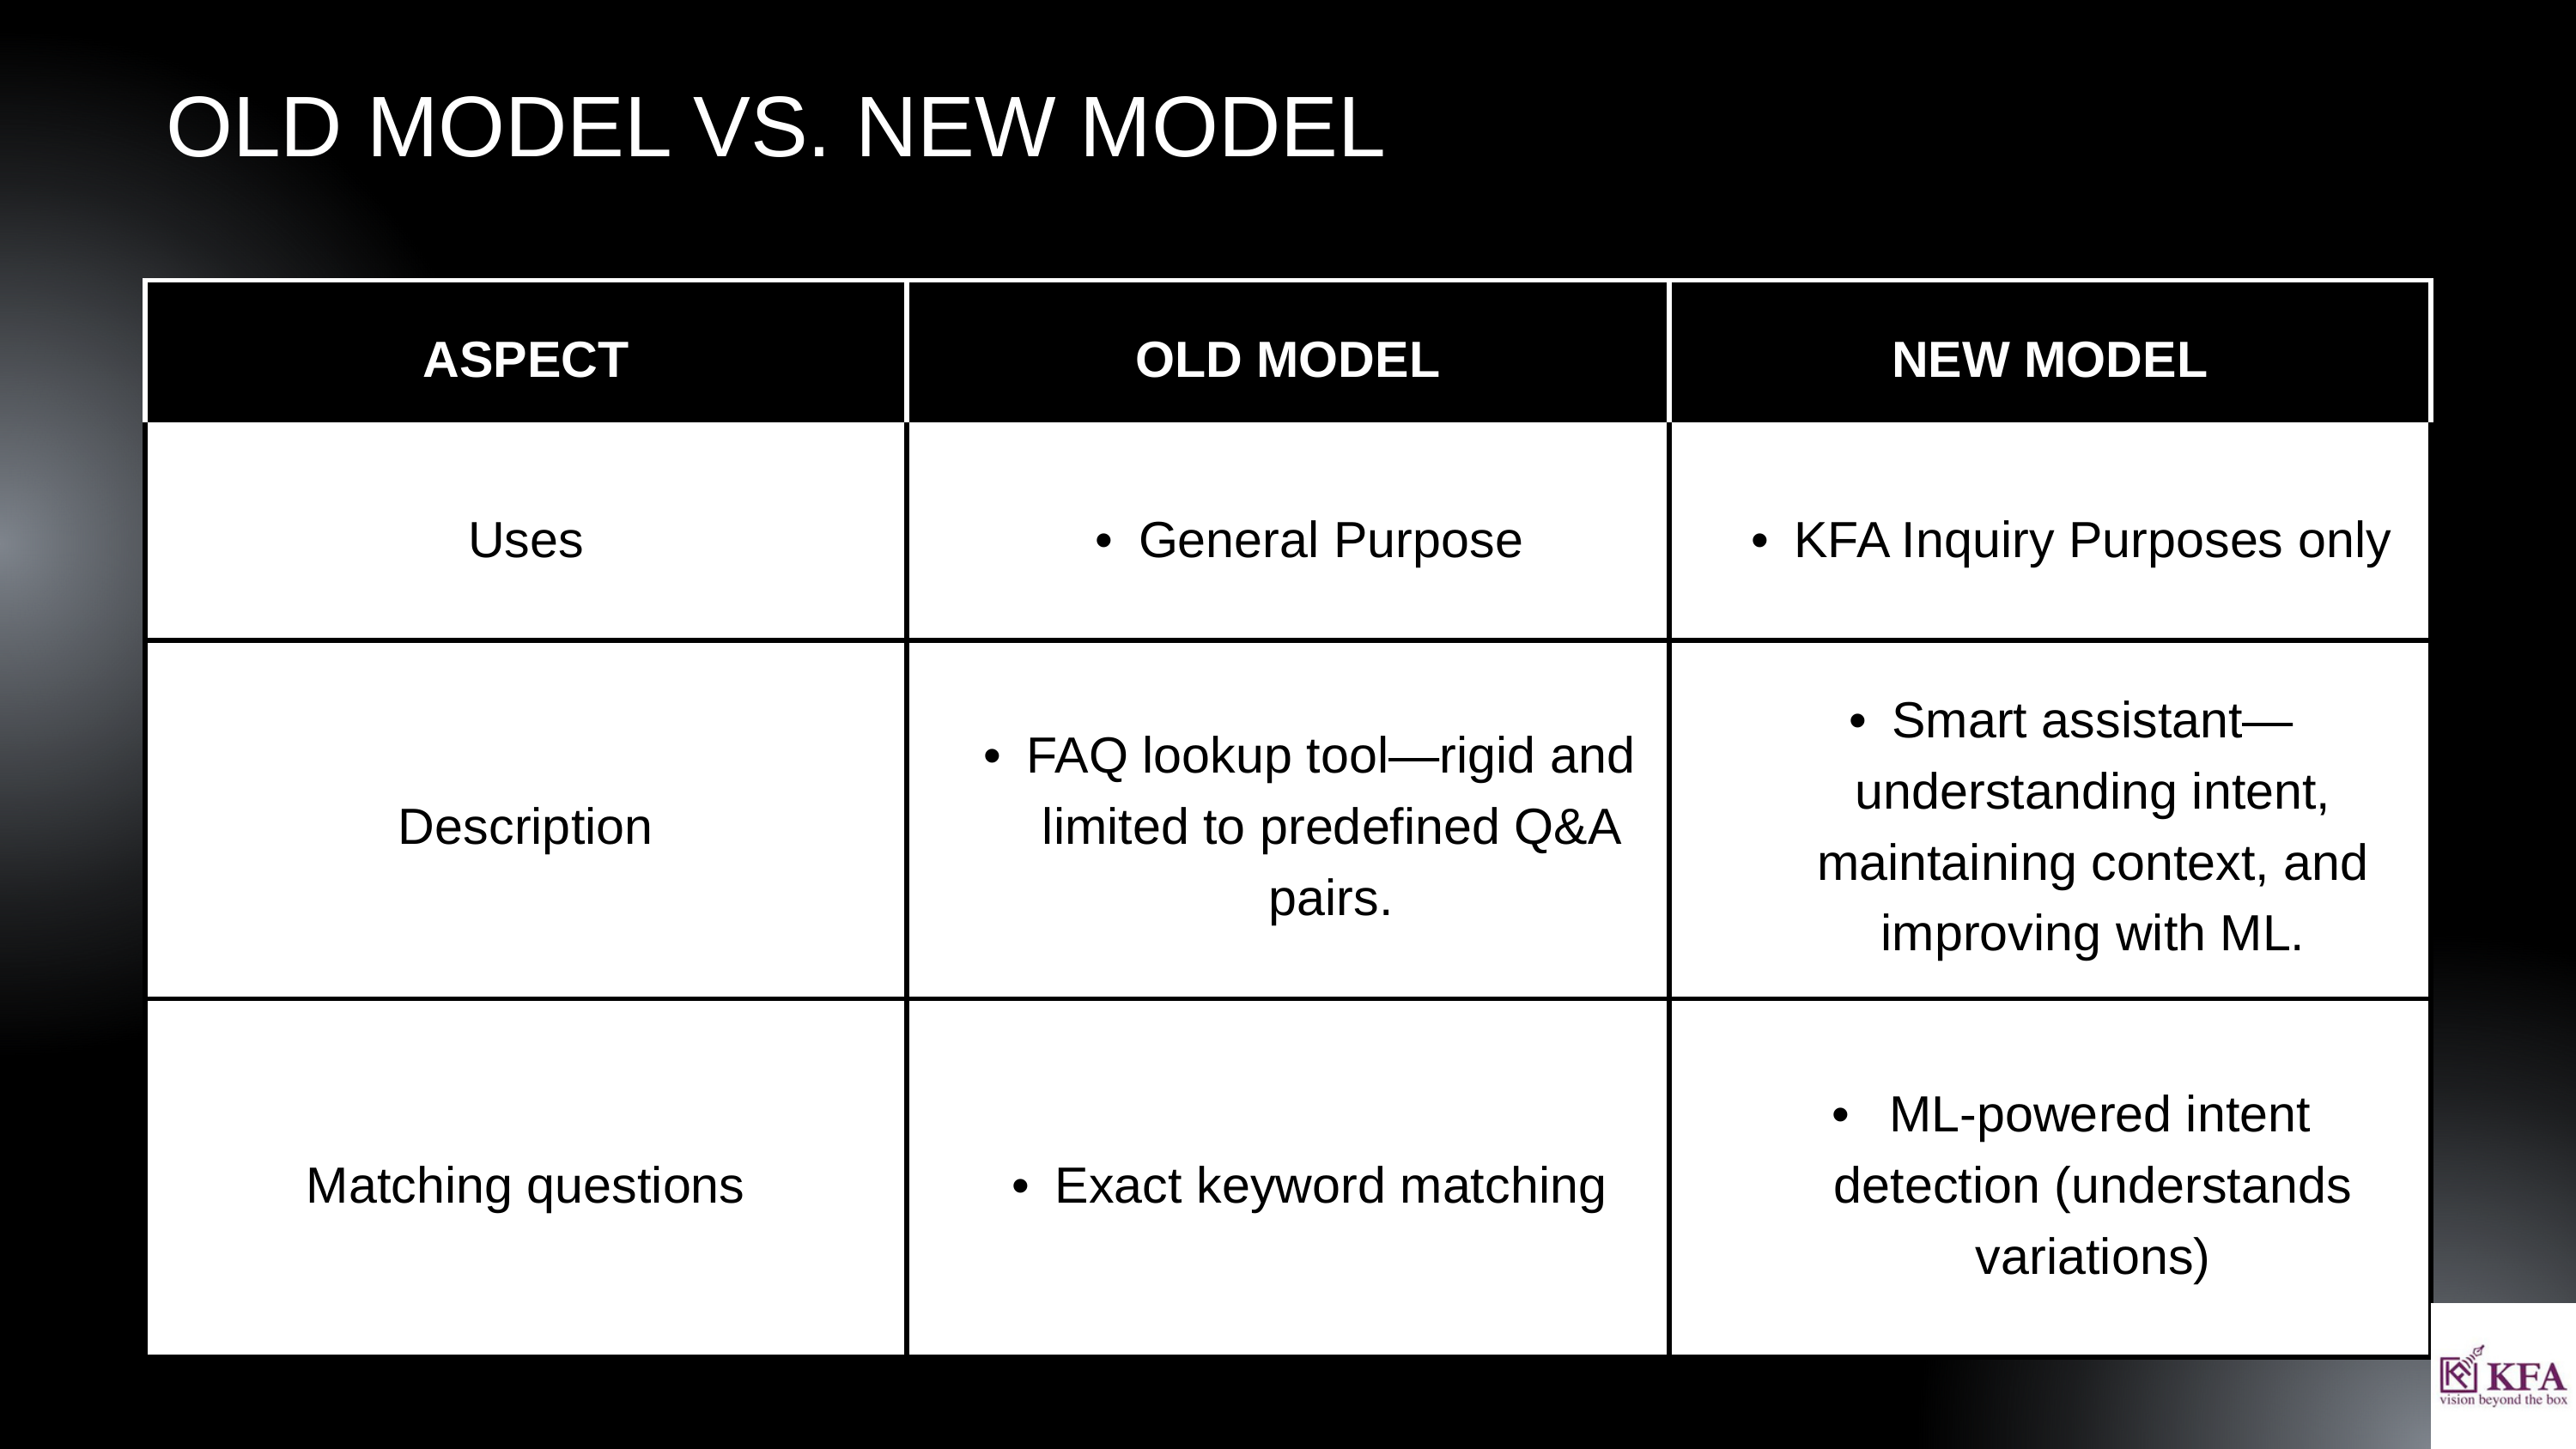

OLD MODEL VS. NEW MODEL

| ASPECT | OLD MODEL | NEW MODEL |
| --- | --- | --- |
| Uses | General Purpose | KFA Inquiry Purposes only |
| Description | FAQ lookup tool—rigid and limited to predefined Q&A pairs. | Smart assistant—understanding intent, maintaining context, and improving with ML. |
| Matching questions | Exact keyword matching | ML-powered intent detection (understands variations) |